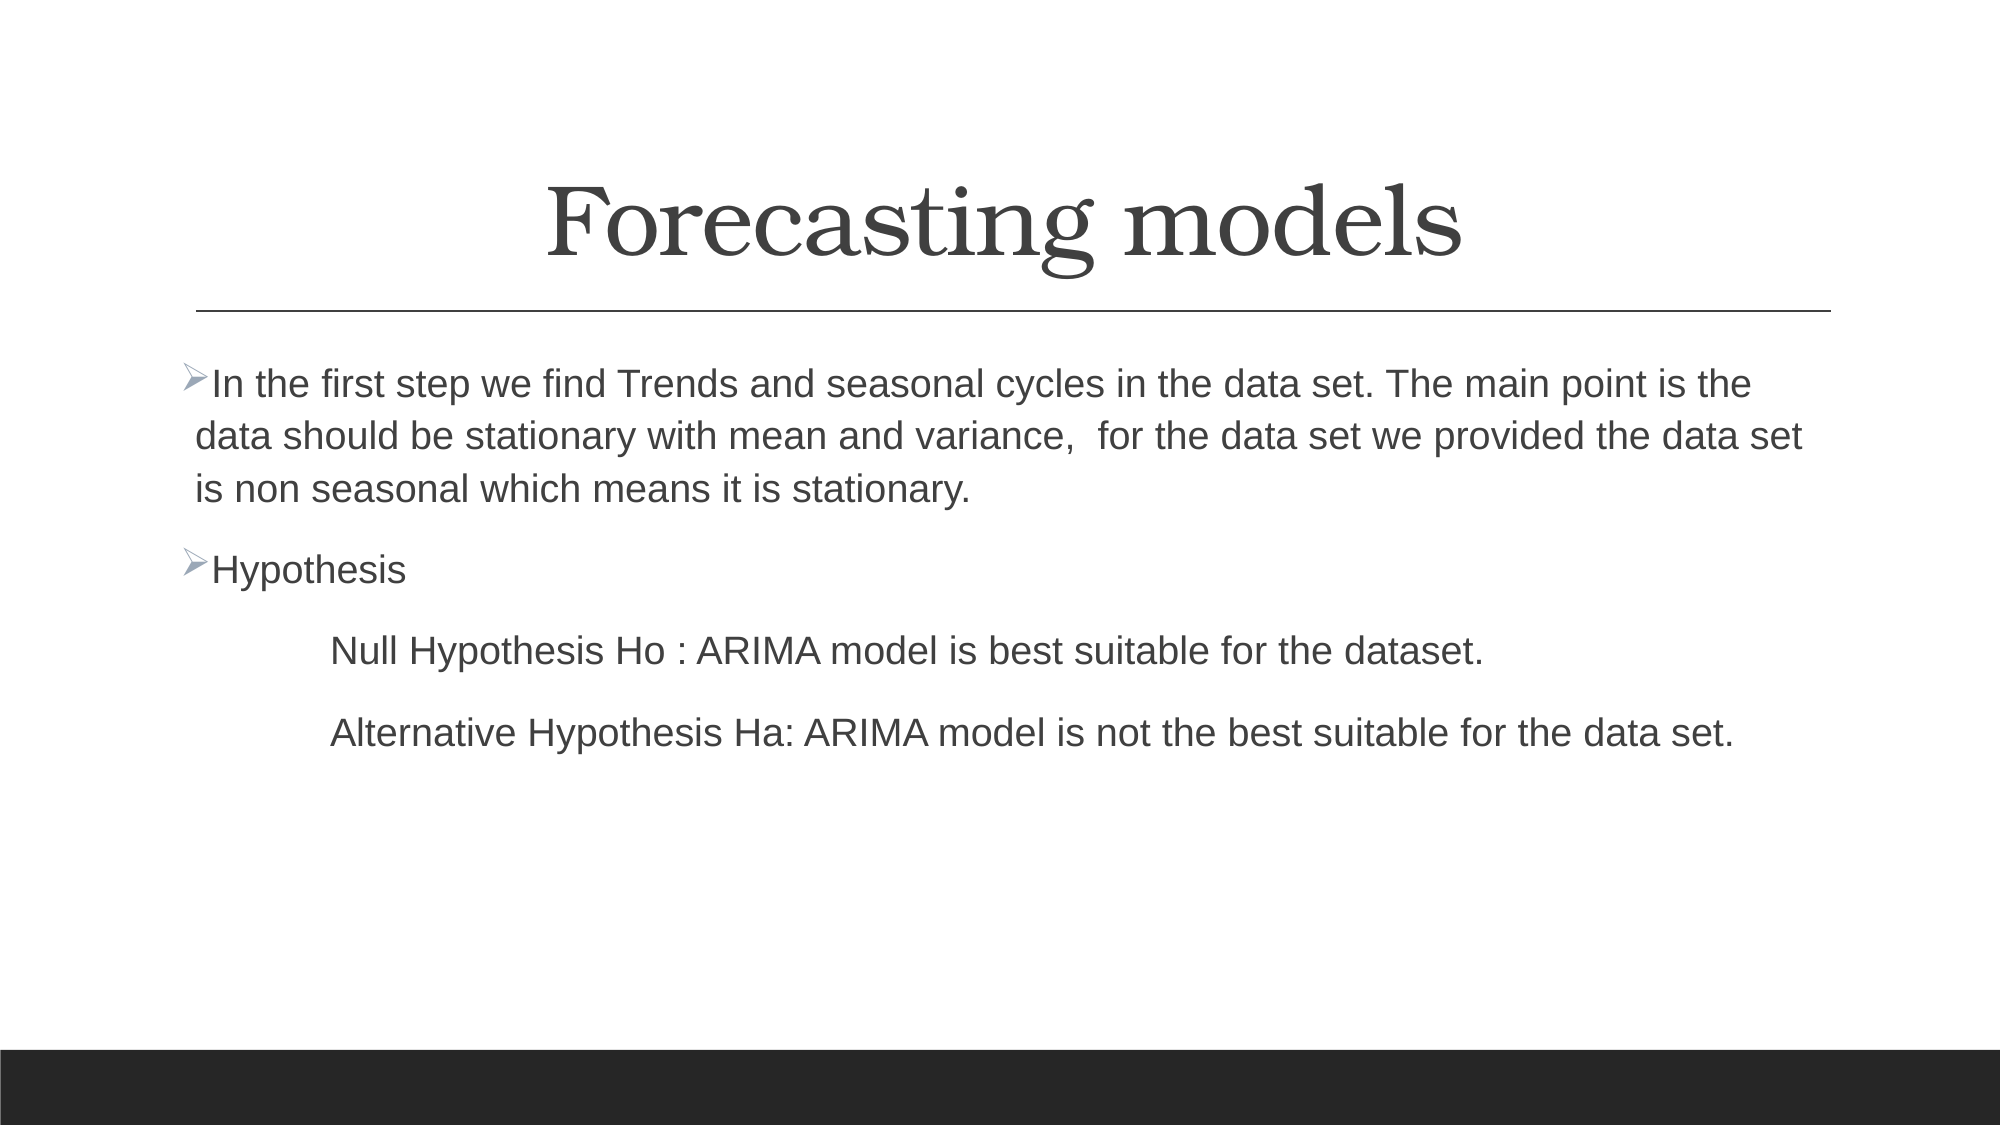

# Forecasting models
In the first step we find Trends and seasonal cycles in the data set. The main point is the data should be stationary with mean and variance,  for the data set we provided the data set is non seasonal which means it is stationary.
Hypothesis
	Null Hypothesis Ho : ARIMA model is best suitable for the dataset.
	Alternative Hypothesis Ha: ARIMA model is not the best suitable for the data set.